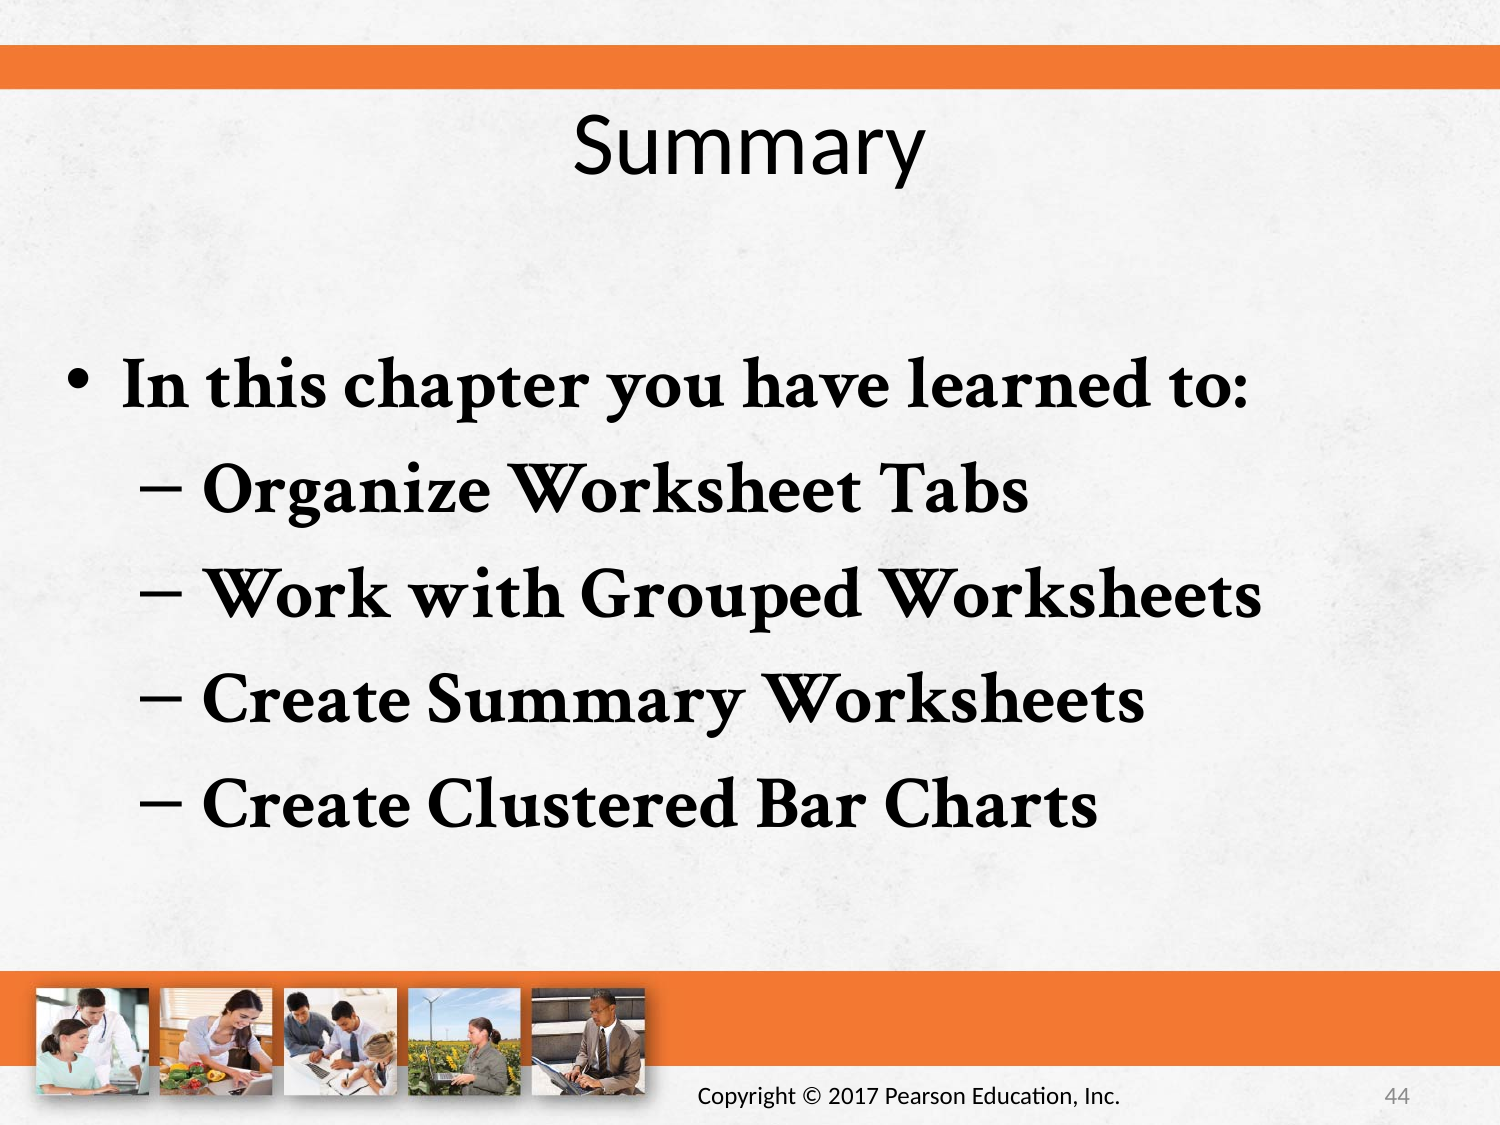

# Summary
In this chapter you have learned to:
 Organize Worksheet Tabs
 Work with Grouped Worksheets
 Create Summary Worksheets
 Create Clustered Bar Charts

Copyright © 2017 Pearson Education, Inc.

44